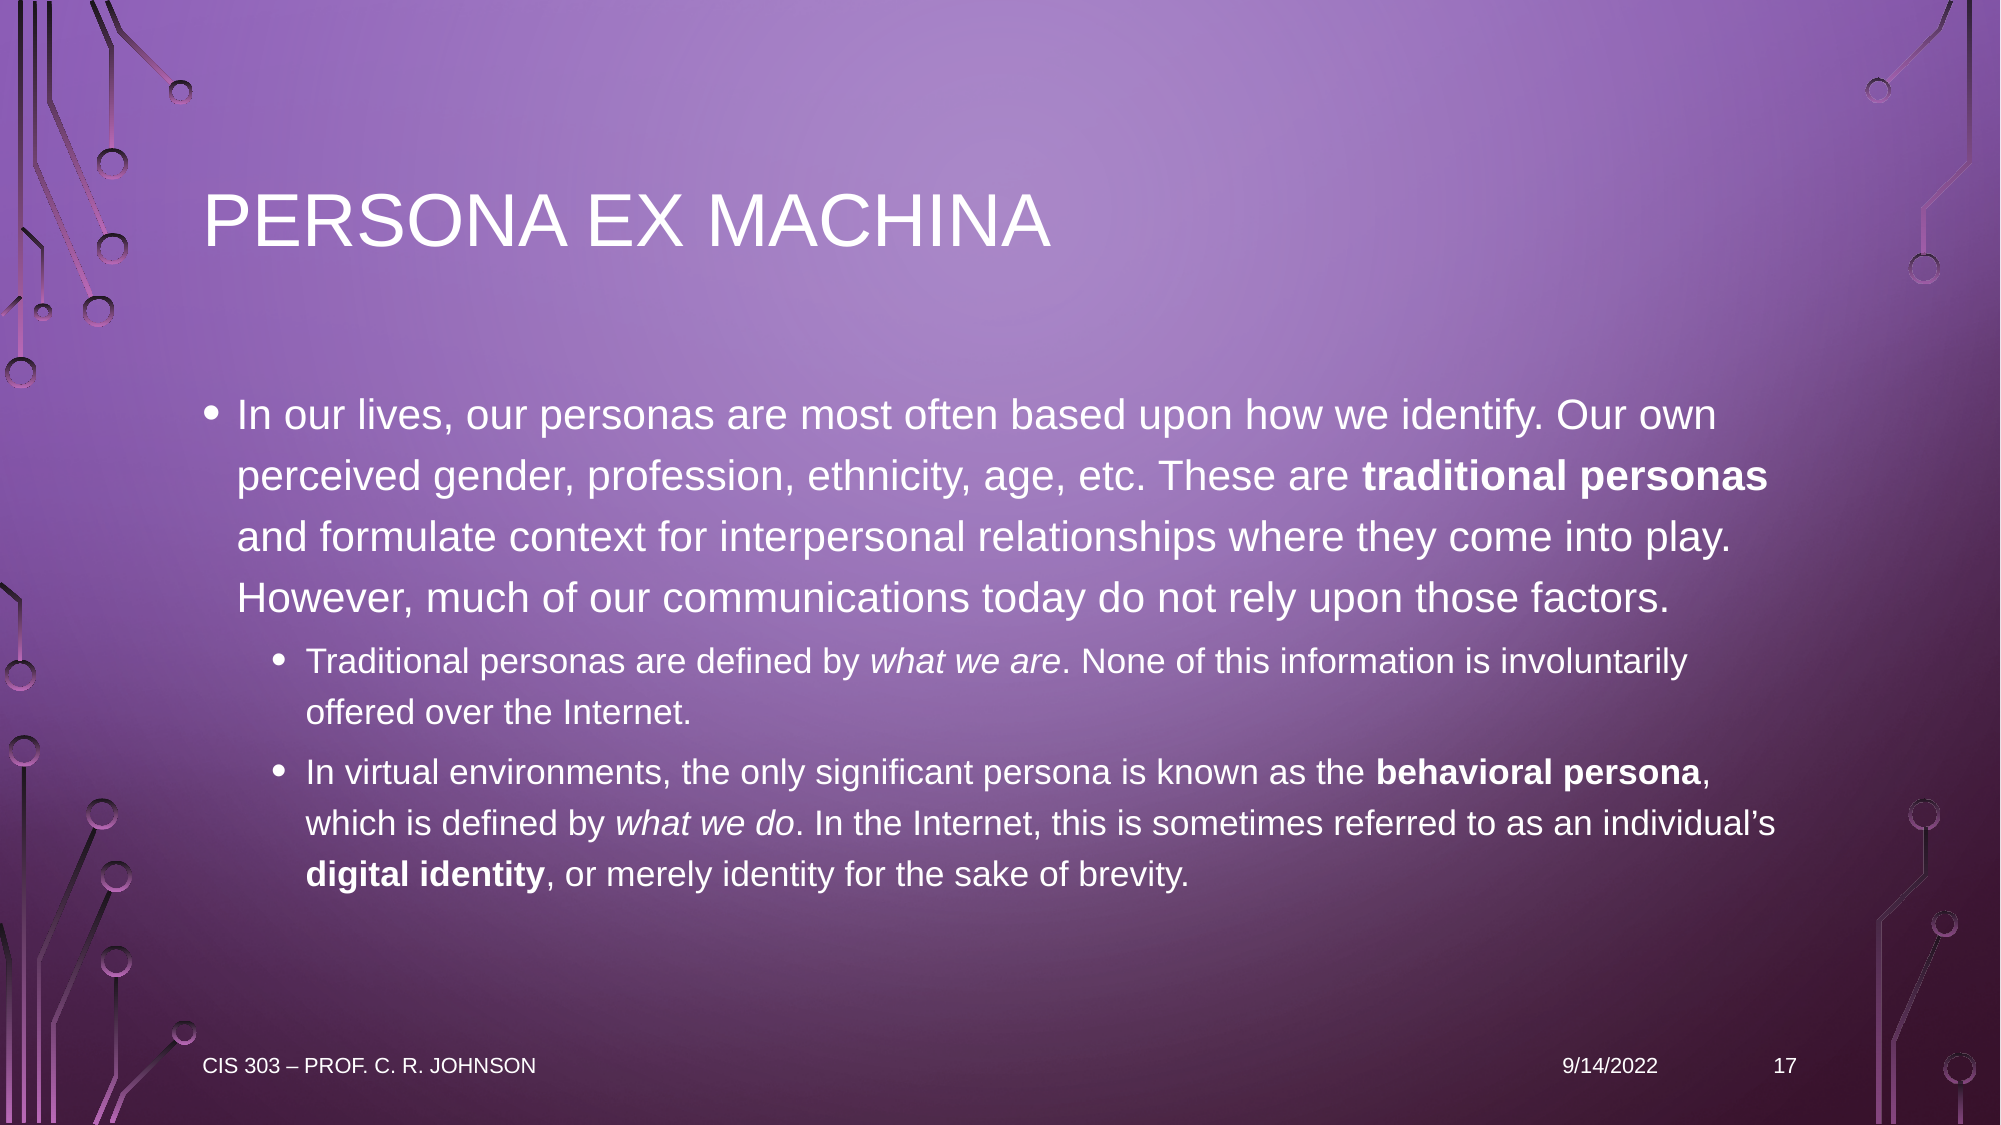

# Persona ex Machina
In our lives, our personas are most often based upon how we identify. Our own perceived gender, profession, ethnicity, age, etc. These are traditional personas and formulate context for interpersonal relationships where they come into play. However, much of our communications today do not rely upon those factors.
Traditional personas are defined by what we are. None of this information is involuntarily offered over the Internet.
In virtual environments, the only significant persona is known as the behavioral persona, which is defined by what we do. In the Internet, this is sometimes referred to as an individual’s digital identity, or merely identity for the sake of brevity.
CIS 303 – Prof. C. R. Johnson
9/14/2022
17